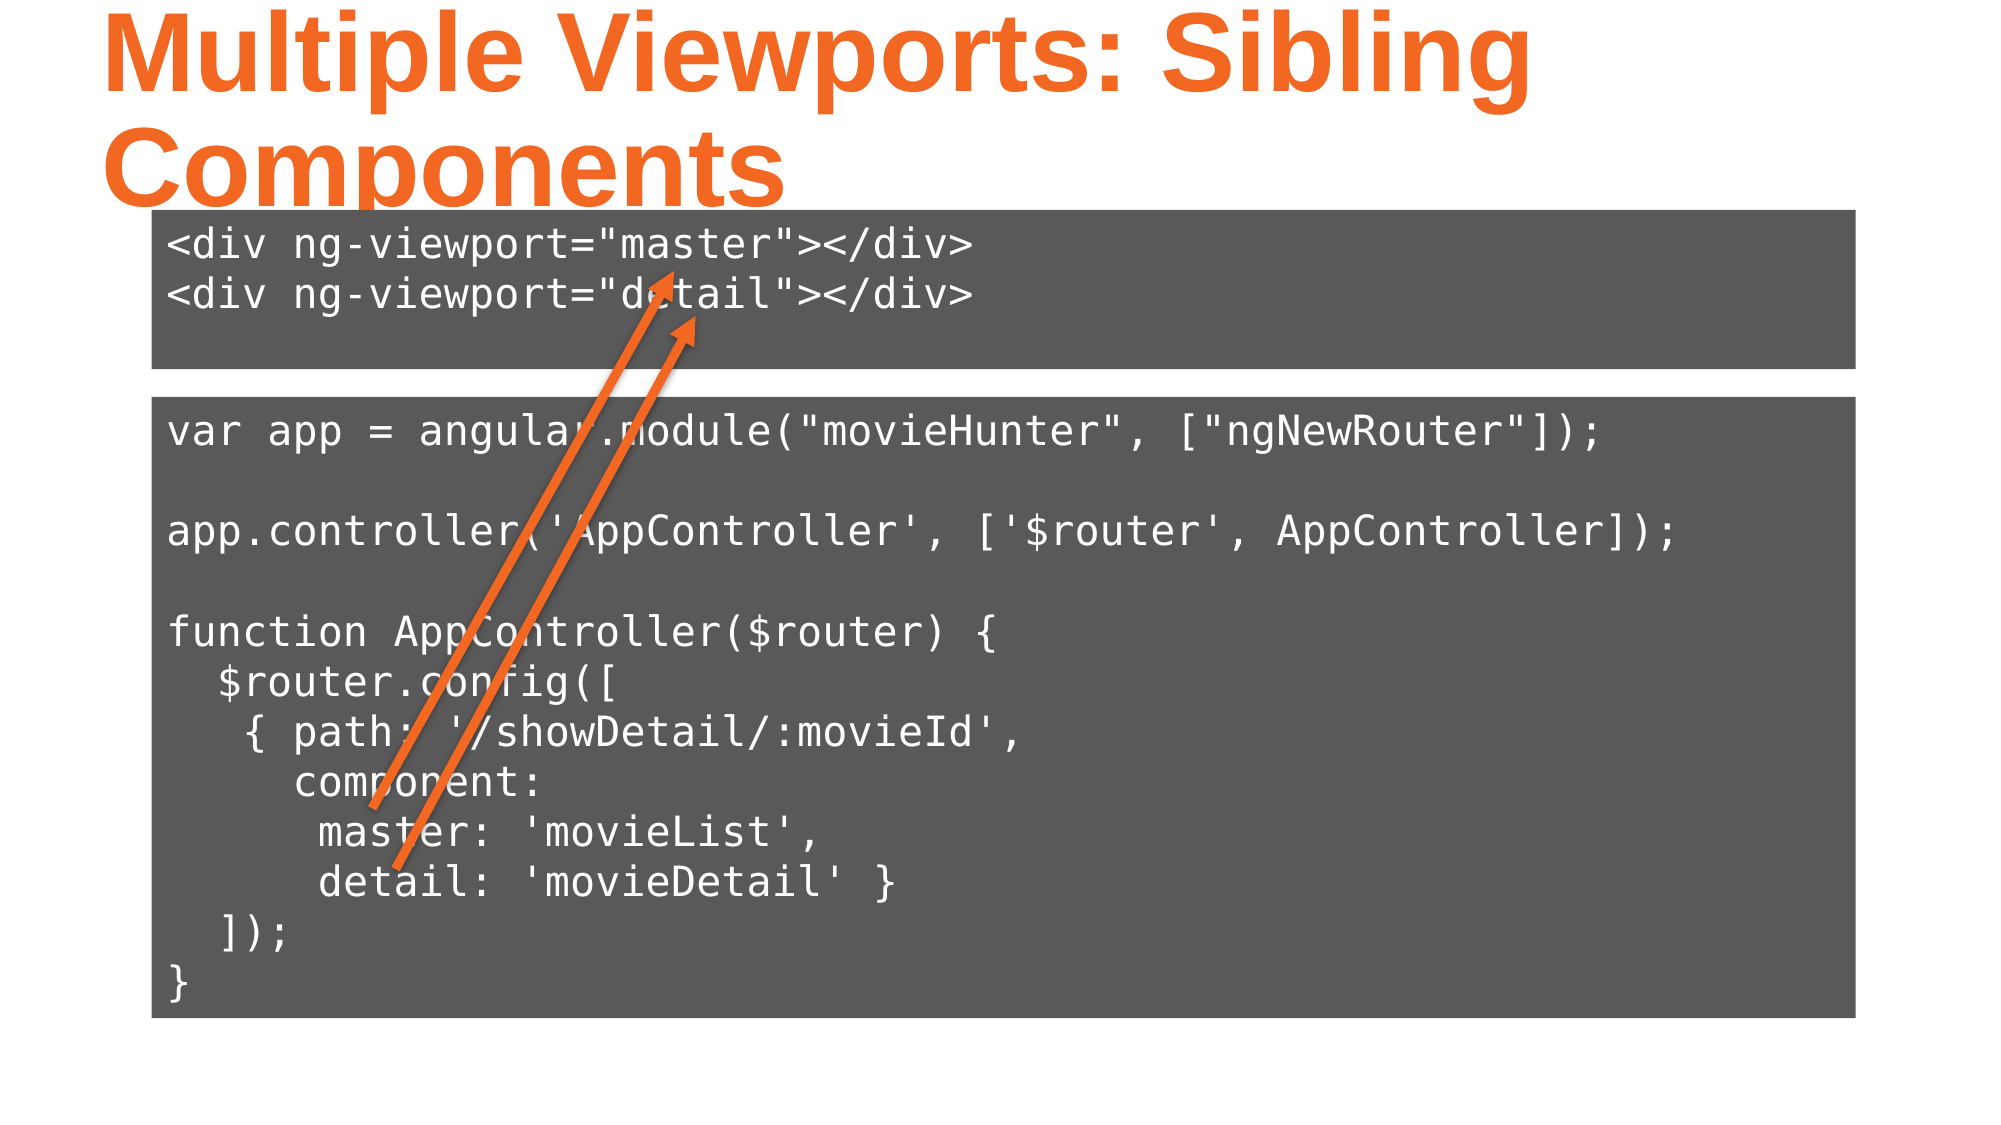

# Multiple Viewports: Sibling Components
<div ng-viewport="master"></div>
<div ng-viewport="detail"></div>
var app = angular.module("movieHunter", ["ngNewRouter"]);

app.controller('AppController', ['$router', AppController]);

function AppController($router) {
  $router.config([
   { path: '/showDetail/:movieId',
     component:
      master: 'movieList',
      detail: 'movieDetail' }
  ]);
}